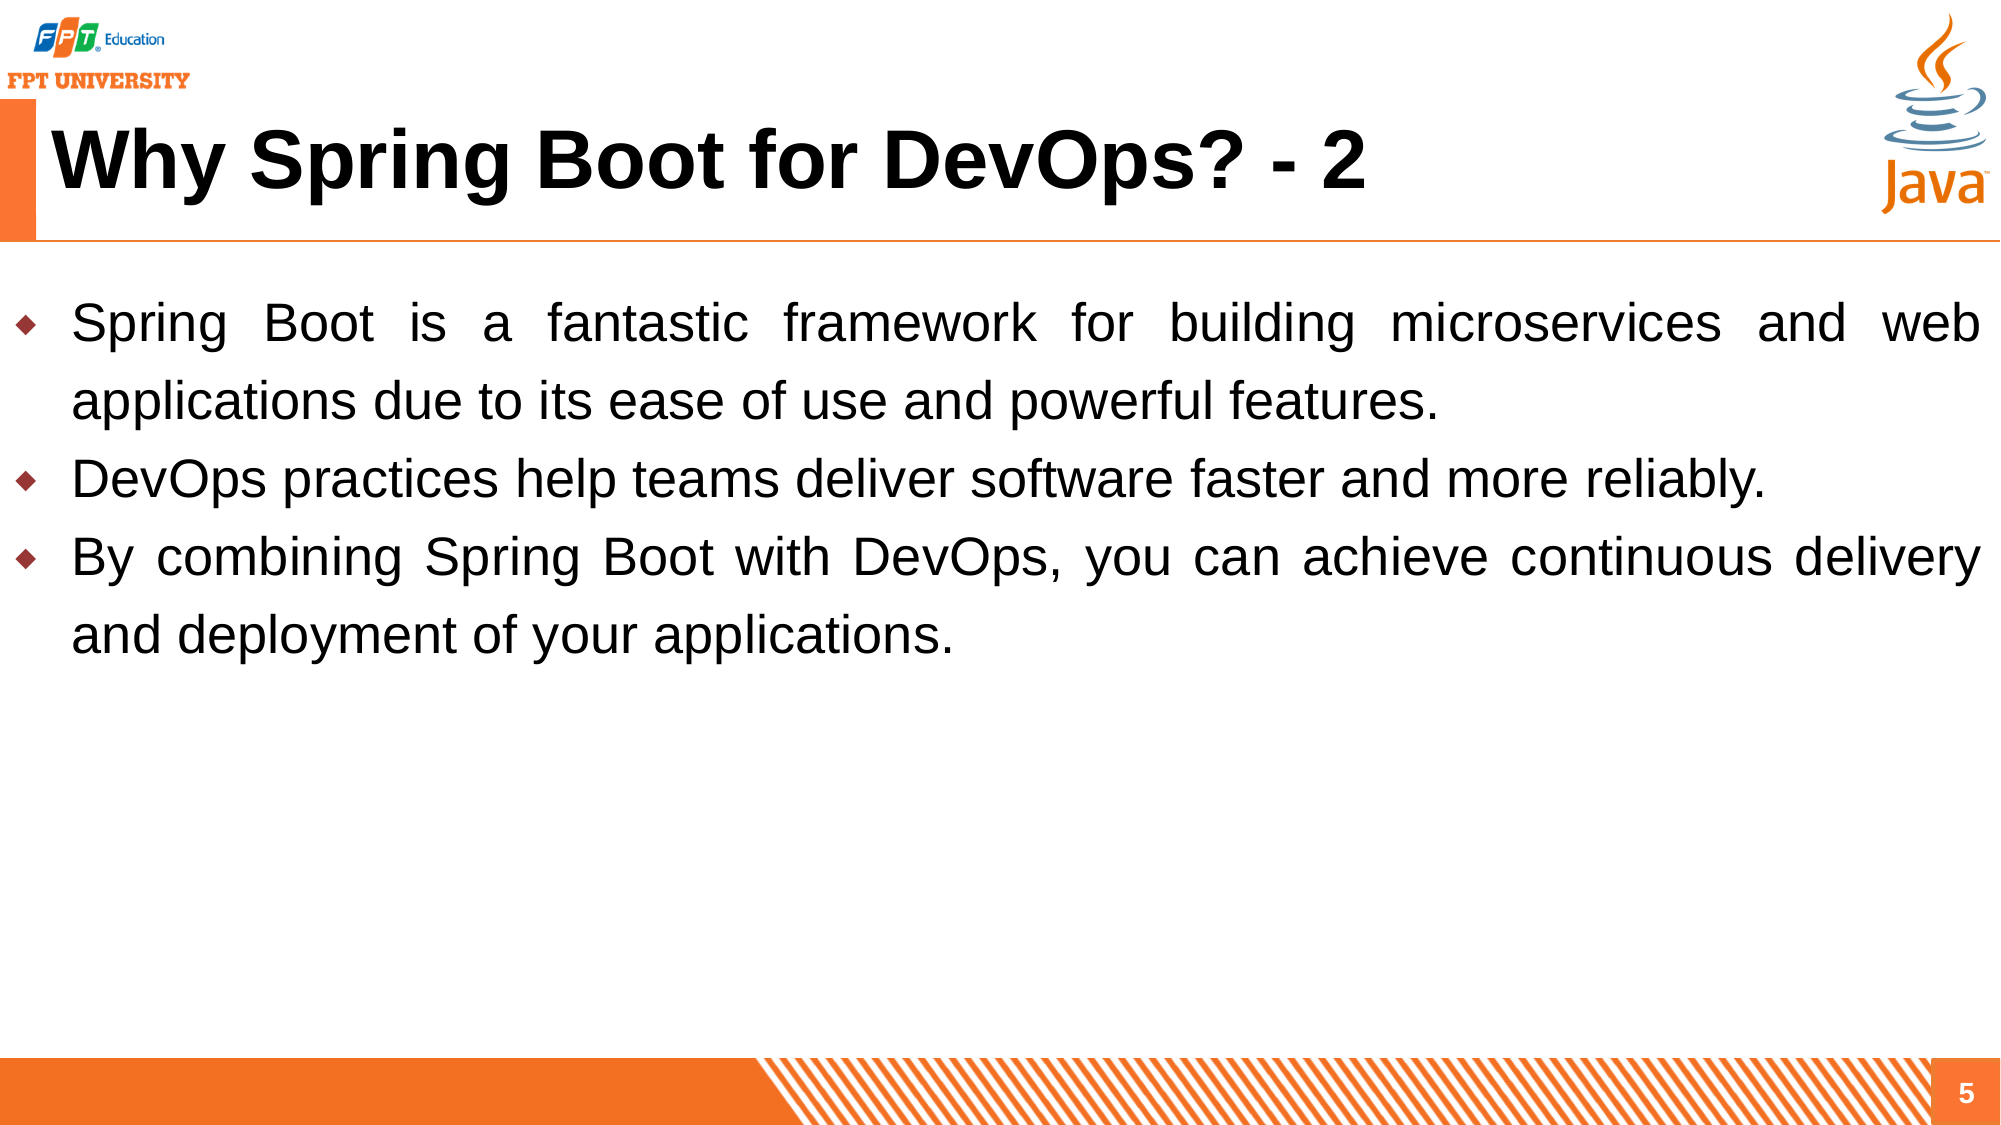

# Why Spring Boot for DevOps? - 2
Spring Boot is a fantastic framework for building microservices and web applications due to its ease of use and powerful features.
DevOps practices help teams deliver software faster and more reliably.
By combining Spring Boot with DevOps, you can achieve continuous delivery and deployment of your applications.
5